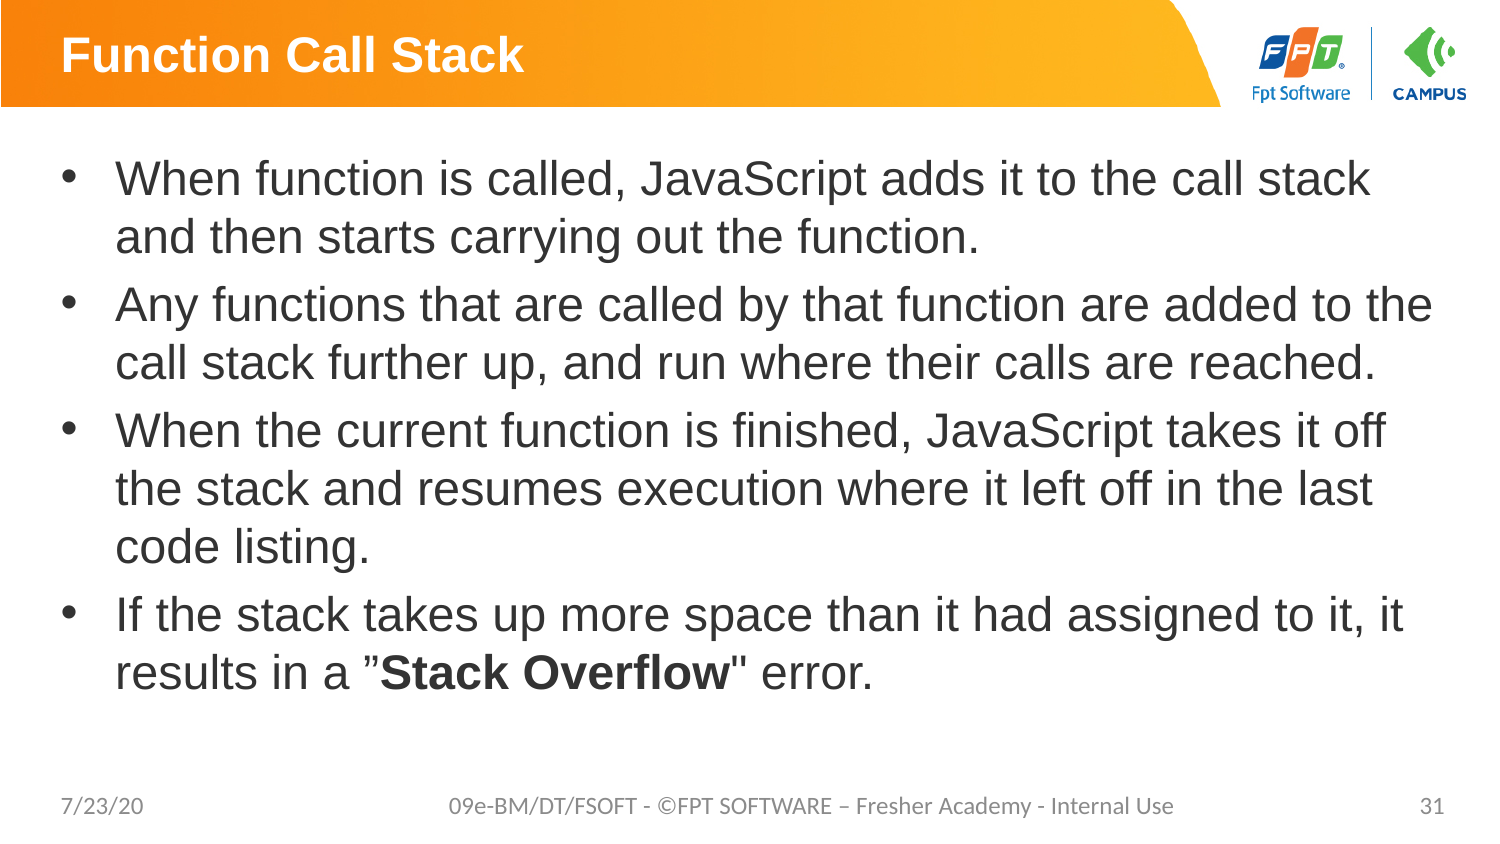

# Function Call Stack
When function is called, JavaScript adds it to the call stack and then starts carrying out the function.
Any functions that are called by that function are added to the call stack further up, and run where their calls are reached.
When the current function is finished, JavaScript takes it off the stack and resumes execution where it left off in the last code listing.
If the stack takes up more space than it had assigned to it, it results in a ”Stack Overflow" error.
7/23/20
09e-BM/DT/FSOFT - ©FPT SOFTWARE – Fresher Academy - Internal Use
31